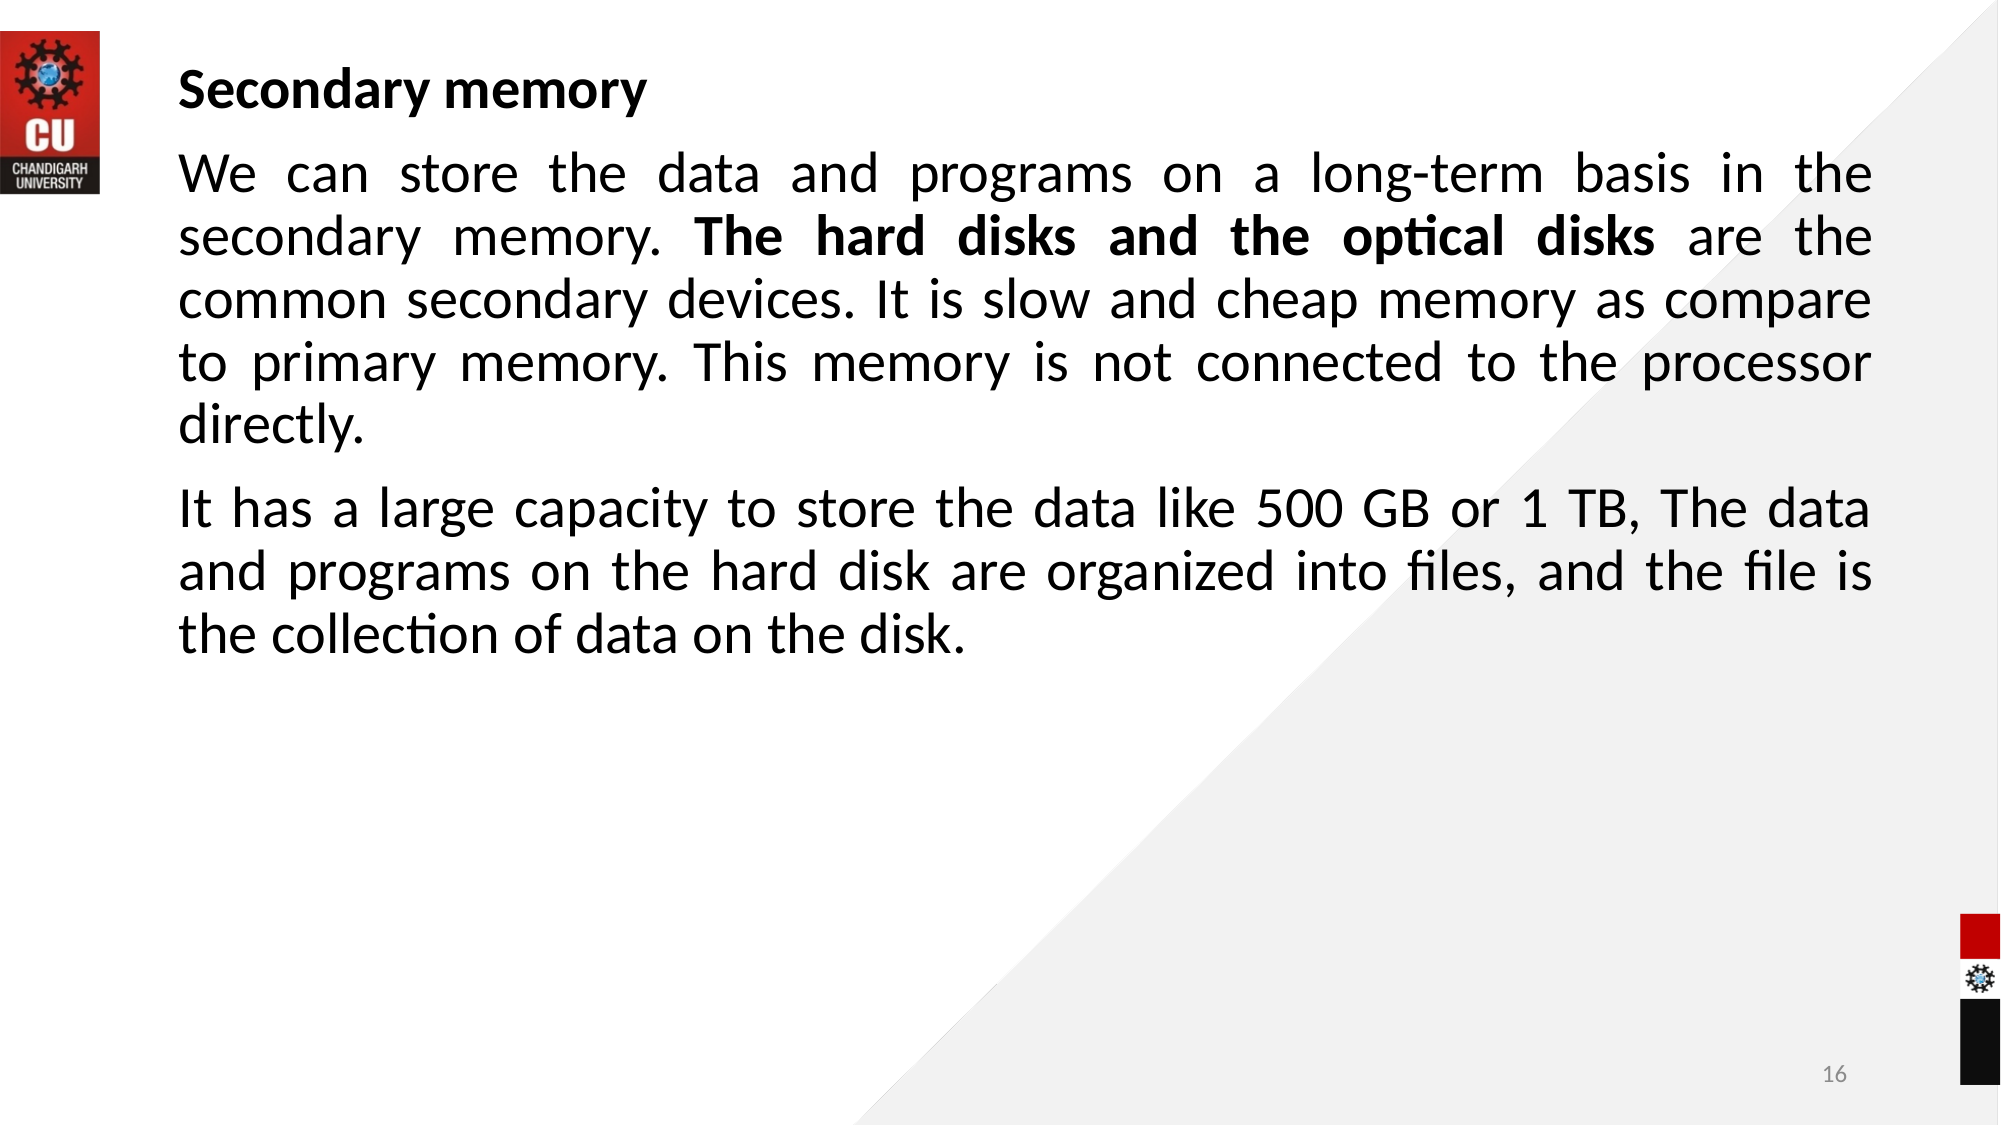

Secondary memory
We can store the data and programs on a long-term basis in the secondary memory. The hard disks and the optical disks are the common secondary devices. It is slow and cheap memory as compare to primary memory. This memory is not connected to the processor directly.
It has a large capacity to store the data like 500 GB or 1 TB, The data and programs on the hard disk are organized into files, and the file is the collection of data on the disk.

16